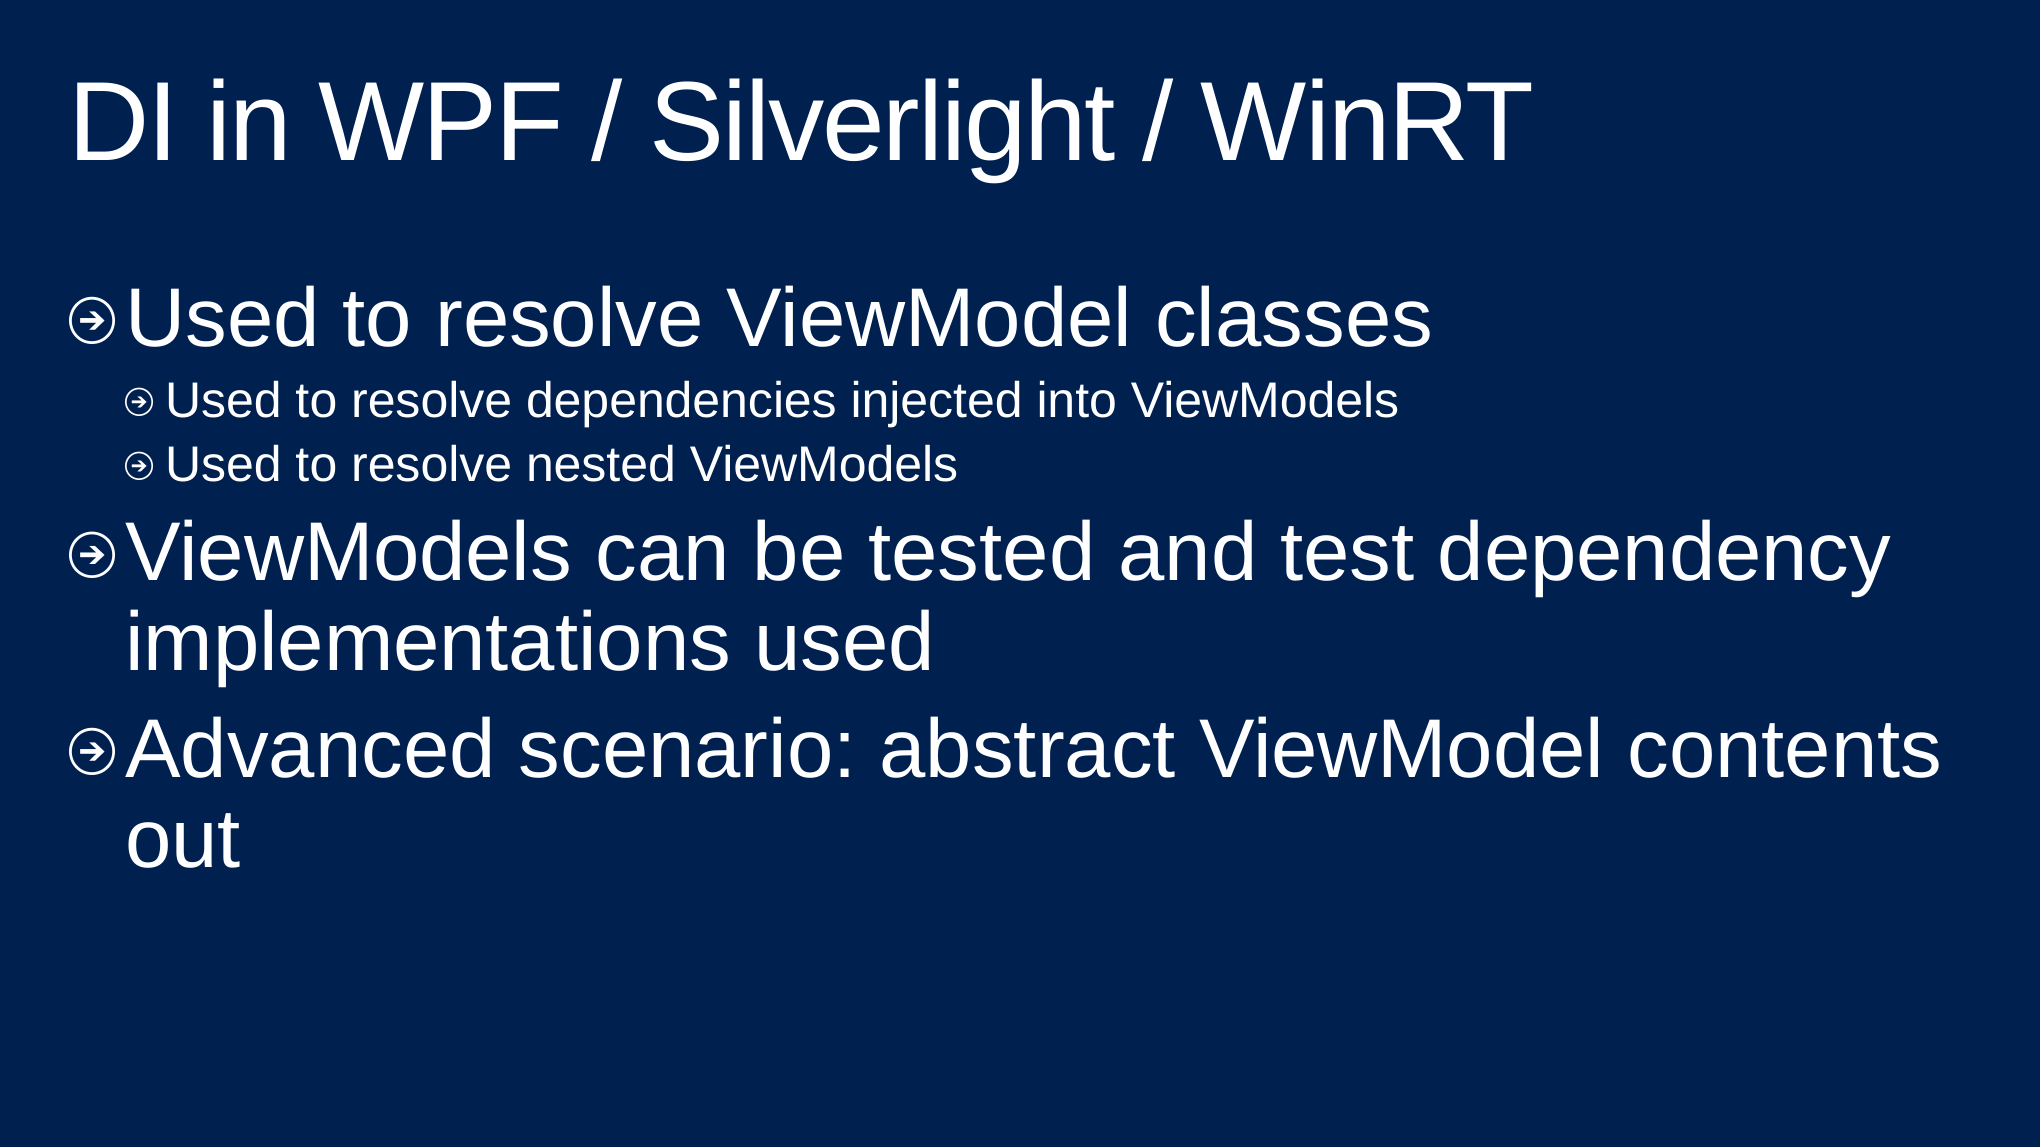

# DI in WPF / Silverlight / WinRT
Used to resolve ViewModel classes
Used to resolve dependencies injected into ViewModels
Used to resolve nested ViewModels
ViewModels can be tested and test dependency implementations used
Advanced scenario: abstract ViewModel contents out